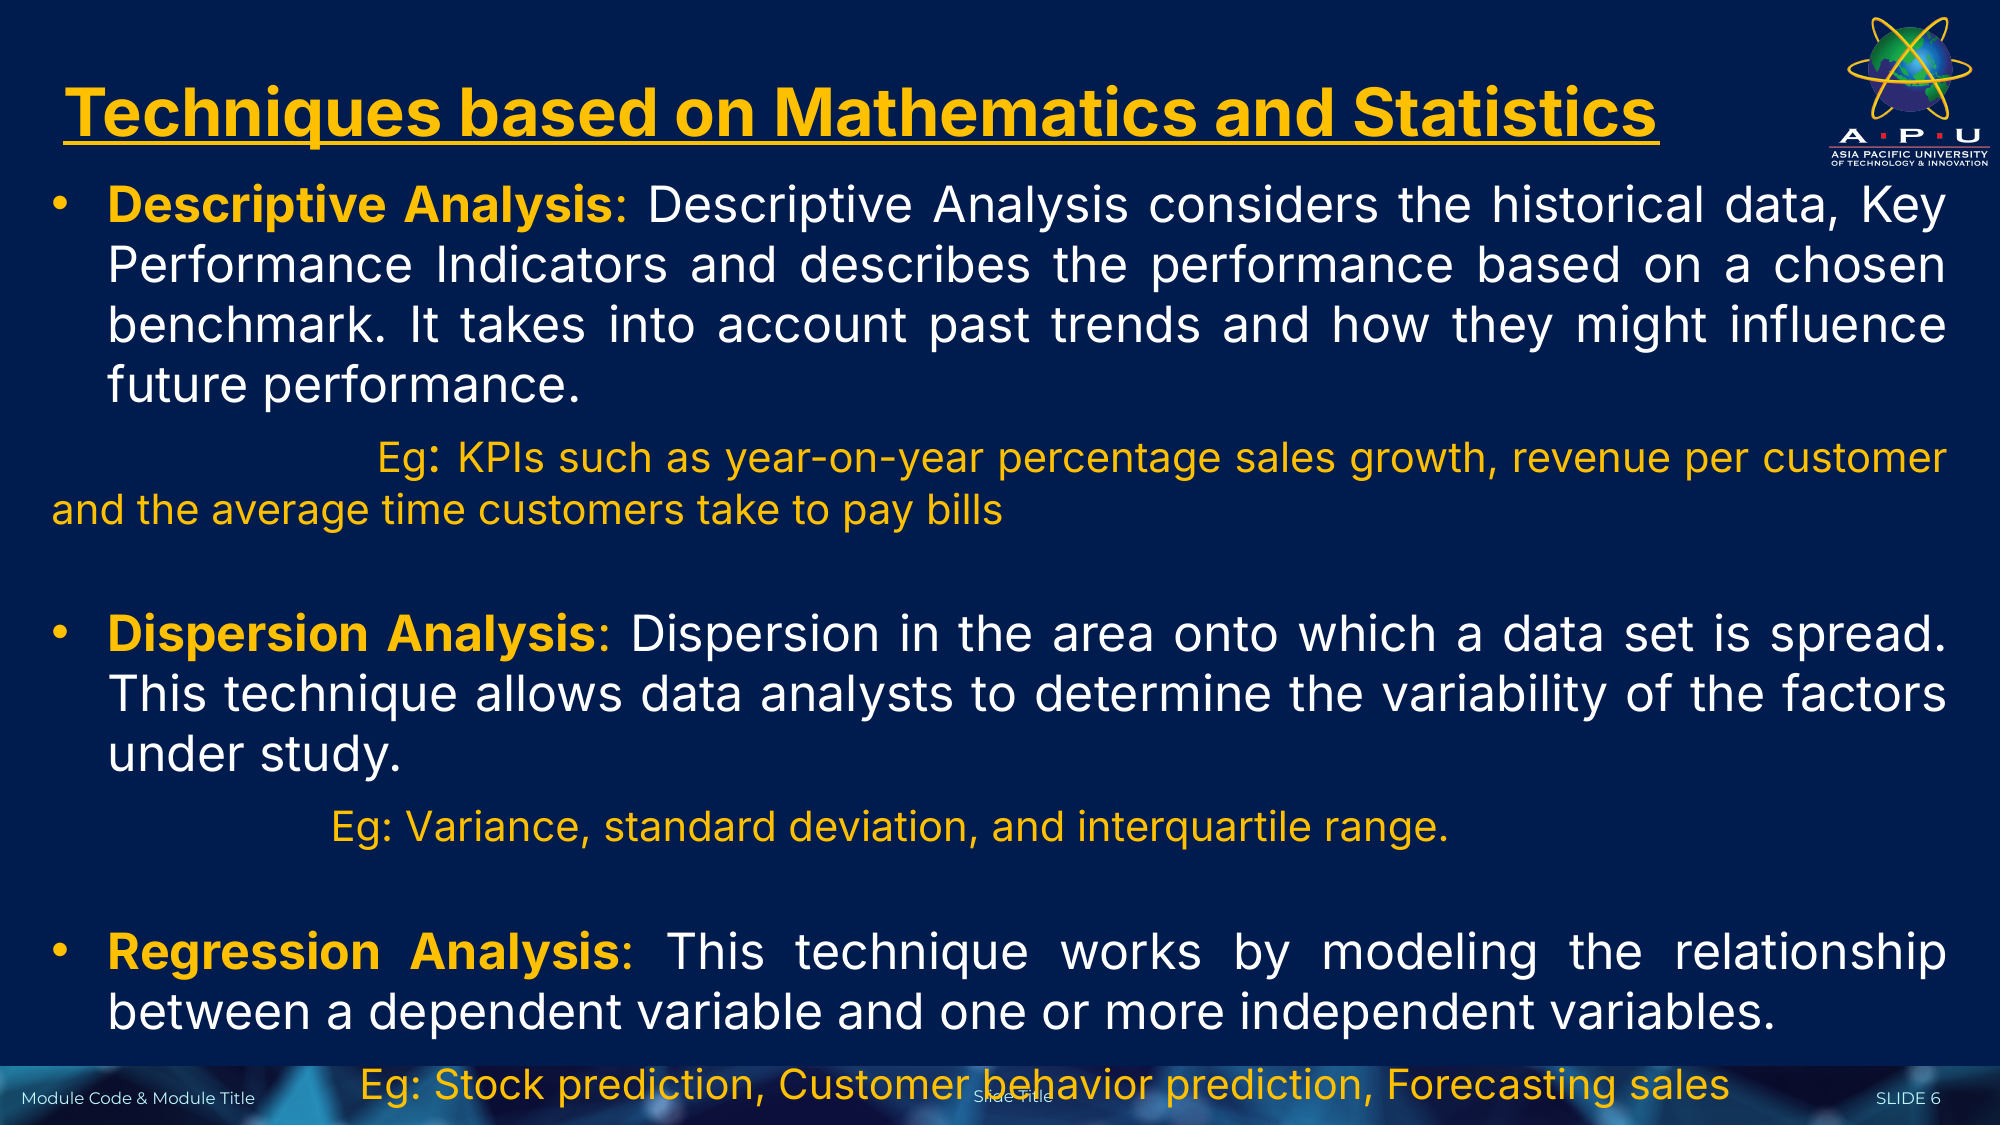

# Techniques based on Mathematics and Statistics
Descriptive Analysis: Descriptive Analysis considers the historical data, Key Performance Indicators and describes the performance based on a chosen benchmark. It takes into account past trends and how they might influence future performance.
                         Eg: KPIs such as year-on-year percentage sales growth, revenue per customer and the average time customers take to pay bills

Dispersion Analysis: Dispersion in the area onto which a data set is spread. This technique allows data analysts to determine the variability of the factors under study.
	           Eg: Variance, standard deviation, and interquartile range.

Regression Analysis: This technique works by modeling the relationship between a dependent variable and one or more independent variables.
                      Eg: Stock prediction, Customer behavior prediction, Forecasting sales